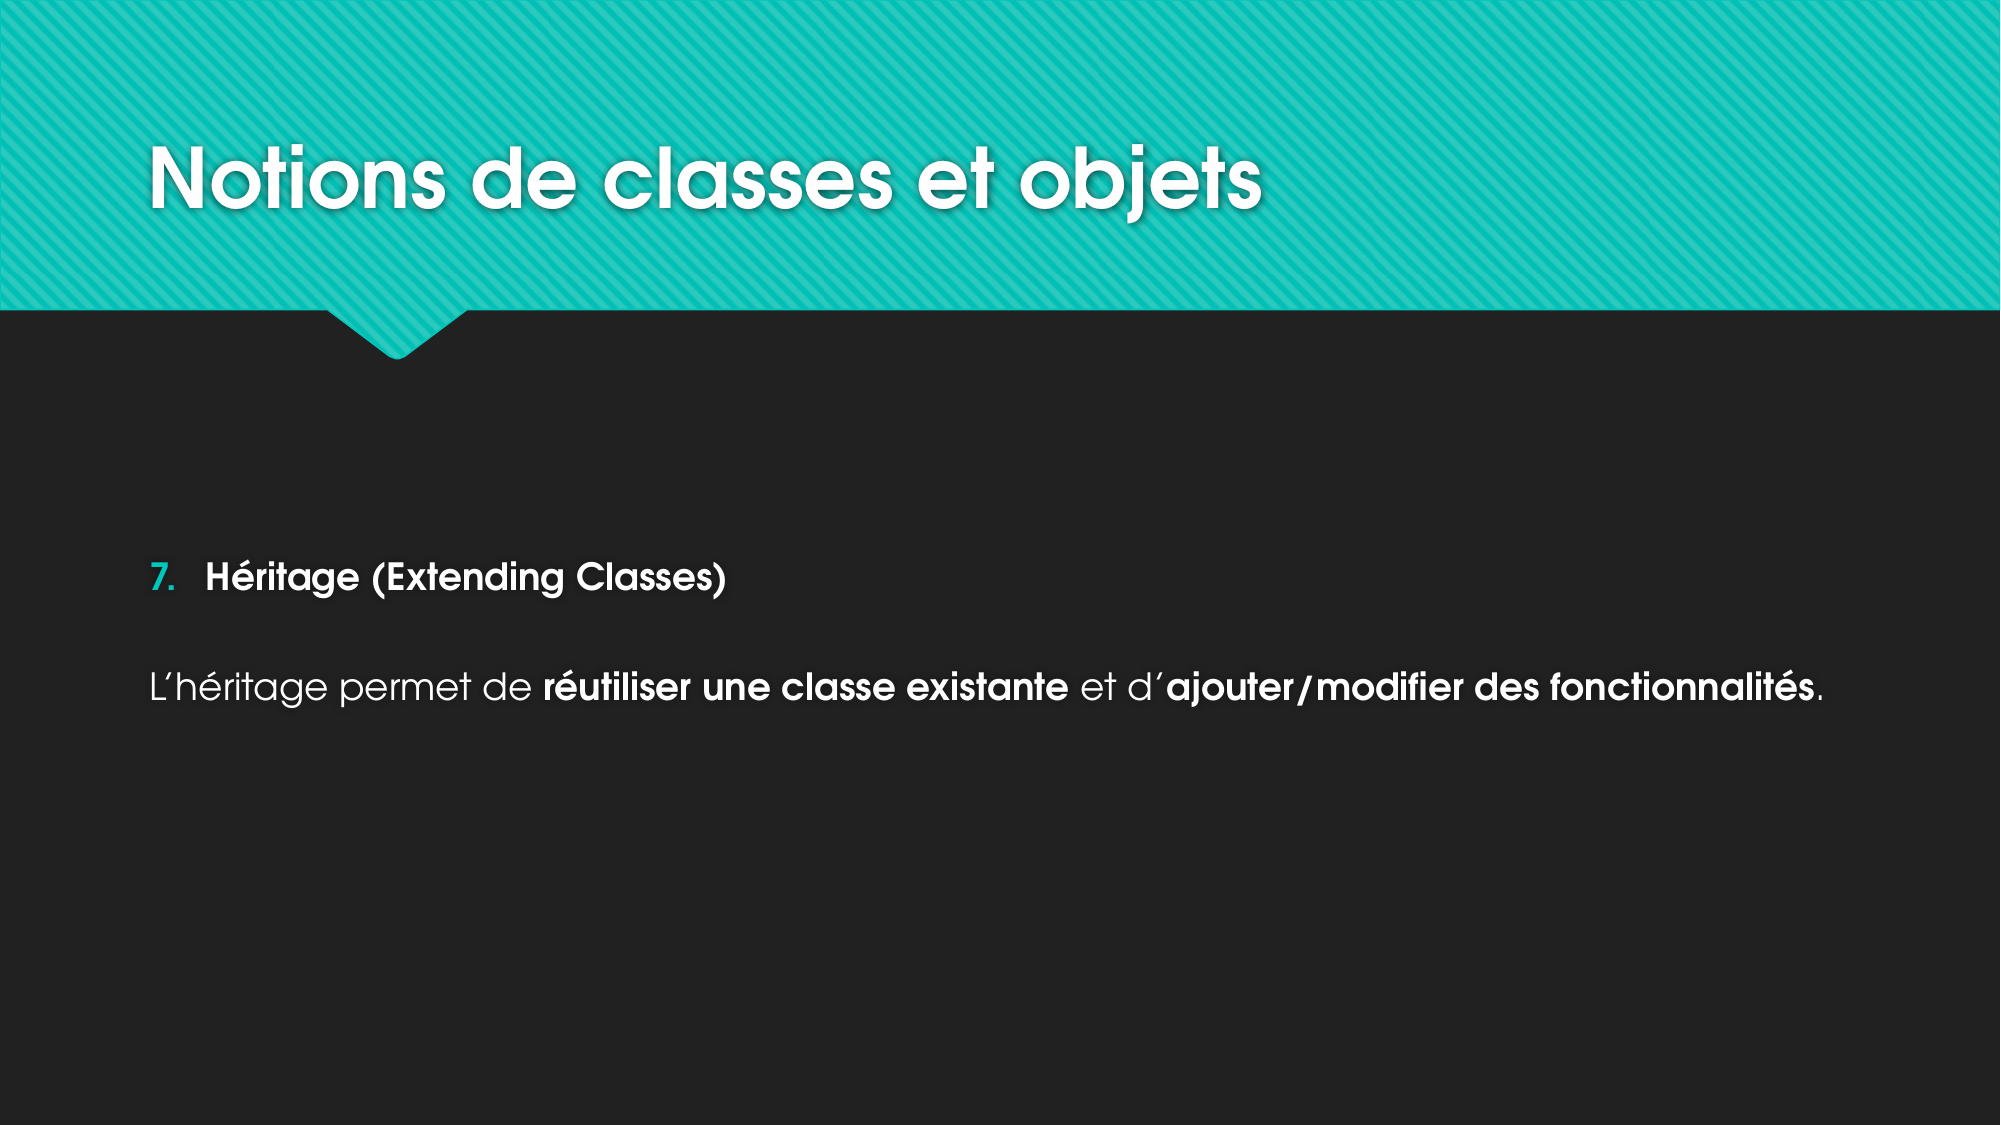

# Notions de classes et objets
Héritage (Extending Classes)
L’héritage permet de réutiliser une classe existante et d’ajouter/modifier des fonctionnalités.